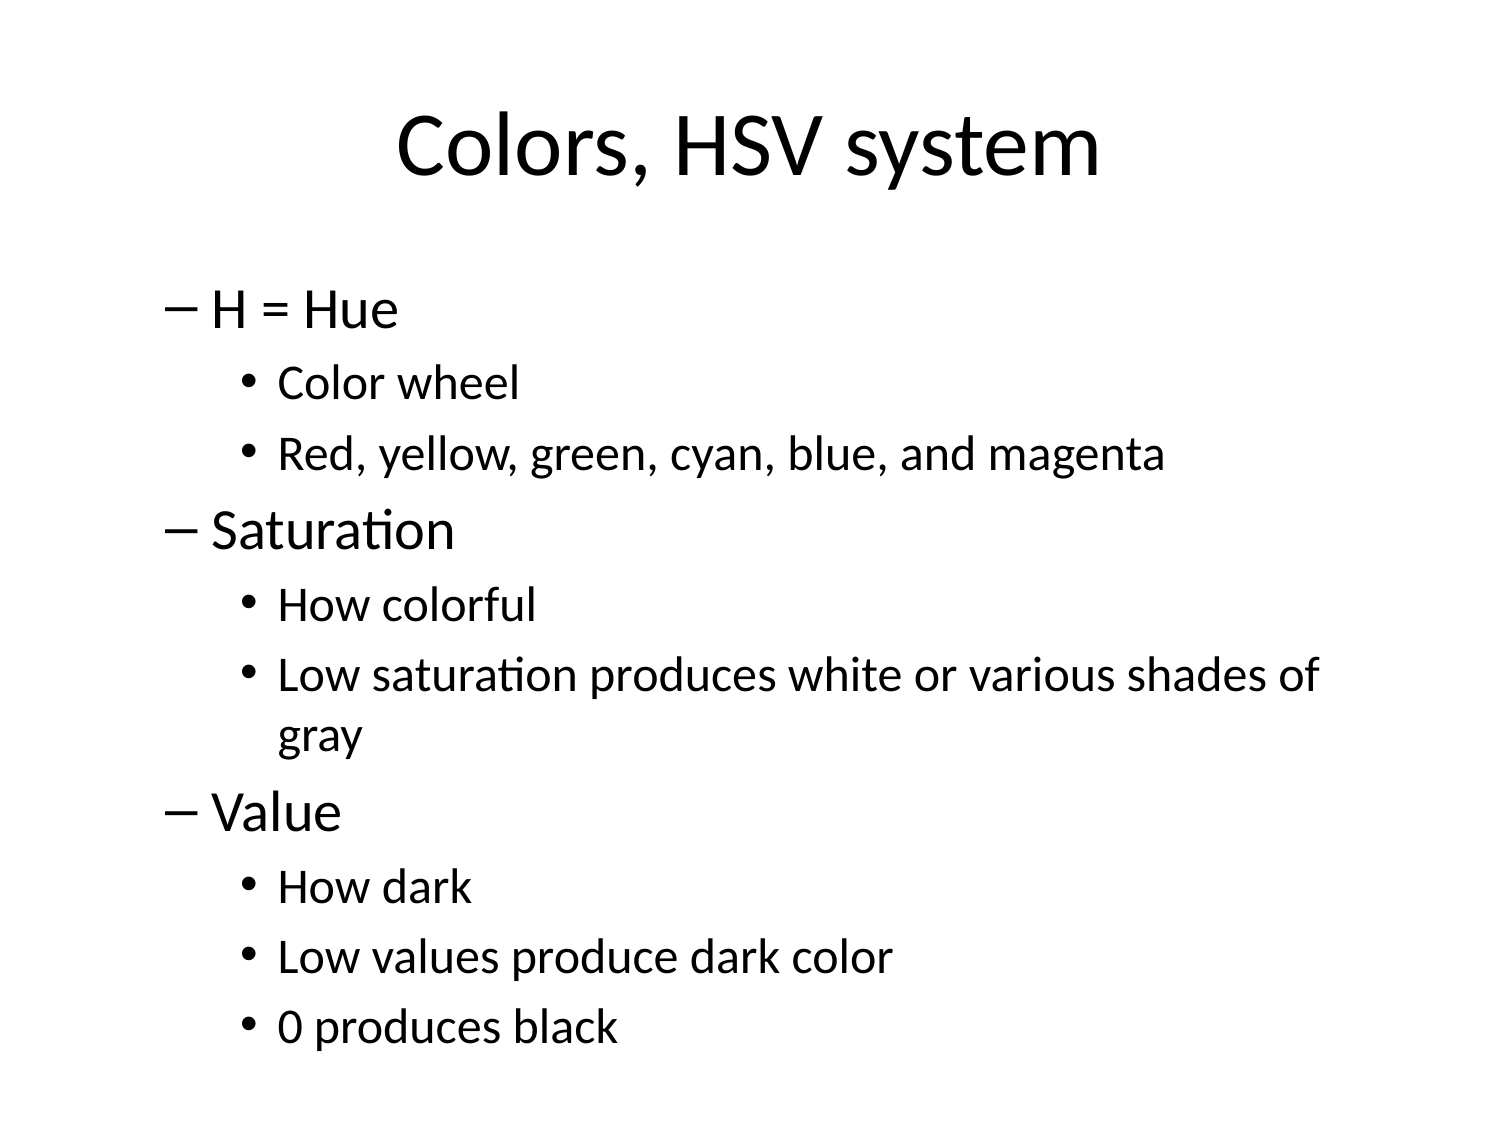

# Colors, HSV system
H = Hue
Color wheel
Red, yellow, green, cyan, blue, and magenta
Saturation
How colorful
Low saturation produces white or various shades of gray
Value
How dark
Low values produce dark color
0 produces black